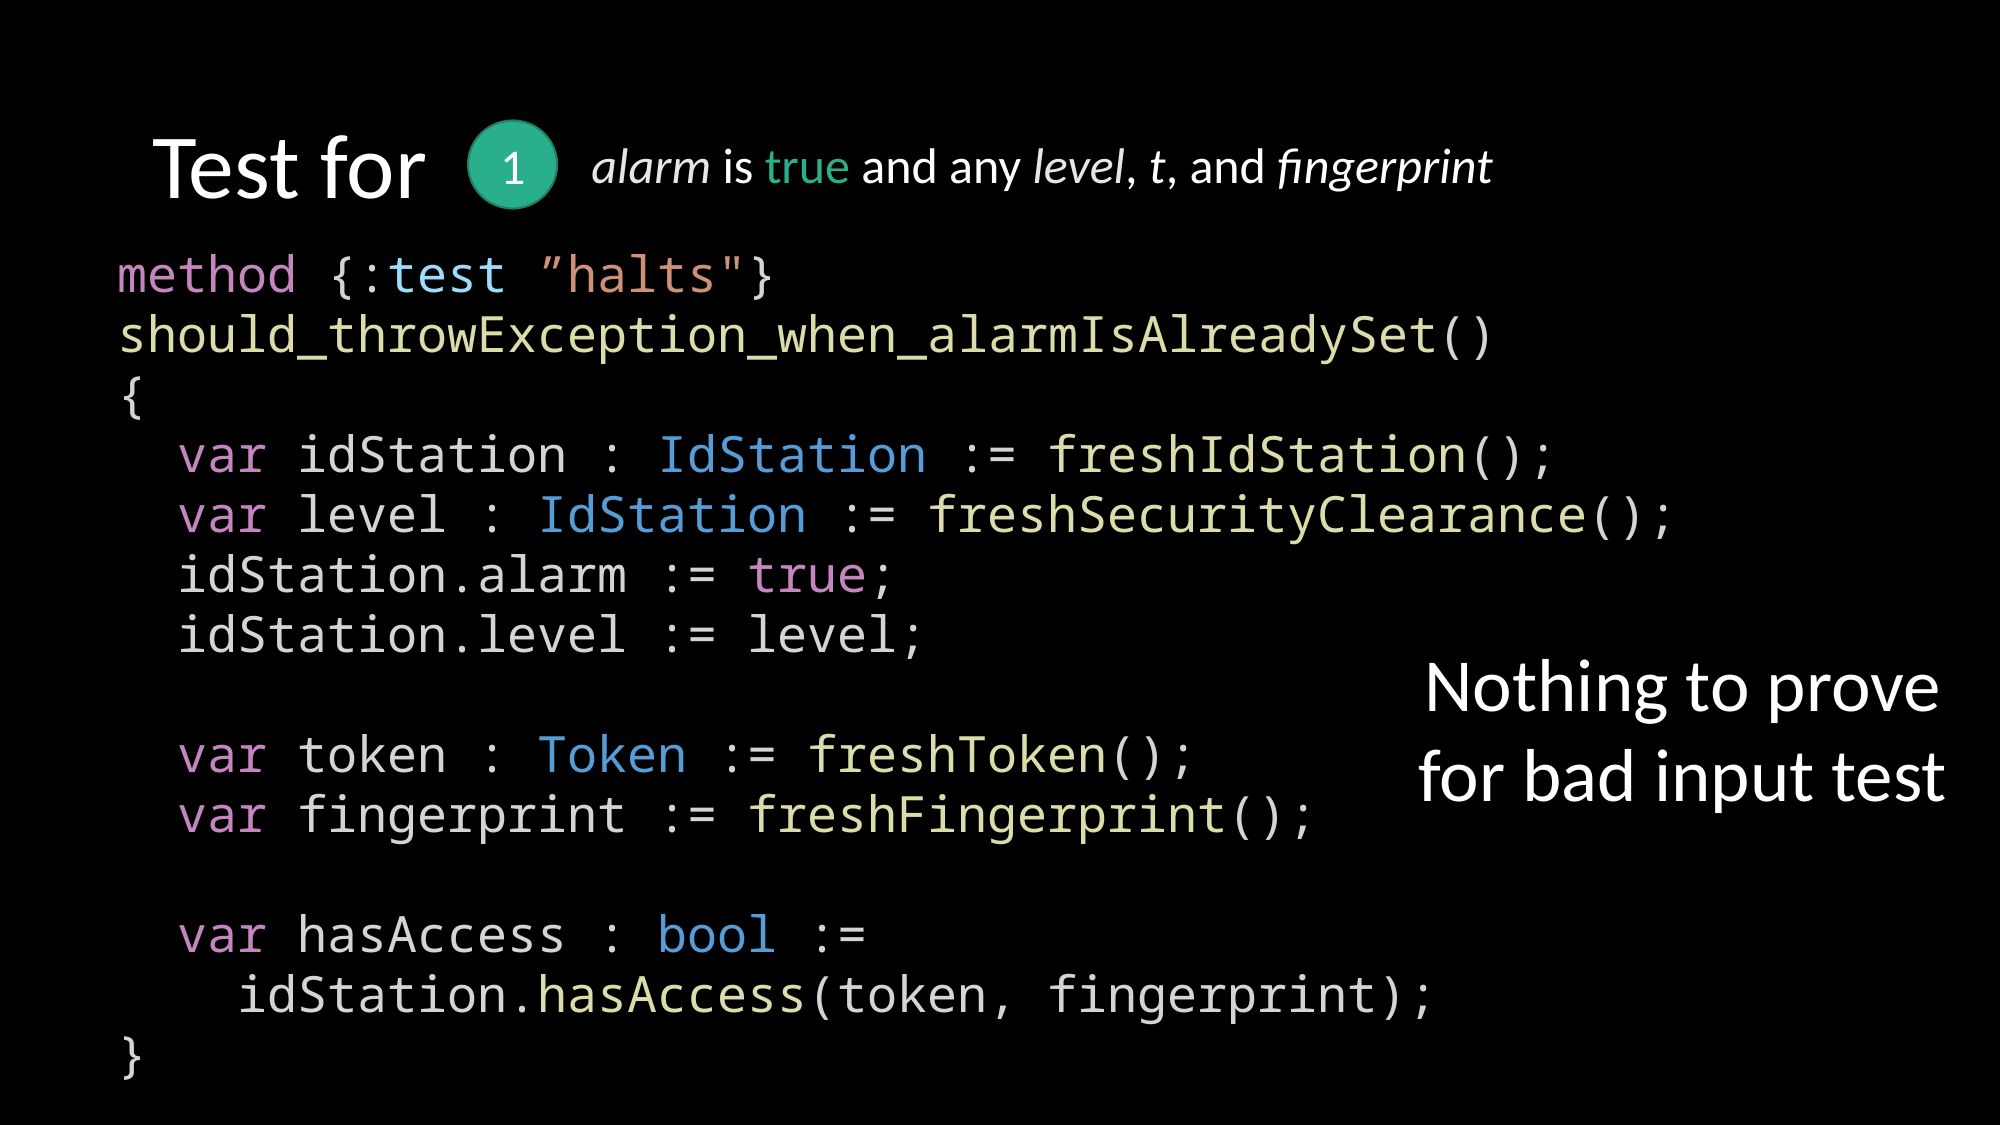

# Test for
1
alarm is true and any level, t, and fingerprint
method {:test ”halts"}
should_throwException_when_alarmIsAlreadySet()
{
  var idStation : IdStation := freshIdStation();
  var level : IdStation := freshSecurityClearance();
  idStation.alarm := true;
  idStation.level := level;

  var token : Token := freshToken();
  var fingerprint := freshFingerprint();

  var hasAccess : bool :=
    idStation.hasAccess(token, fingerprint);
}
Nothing to prove for bad input test